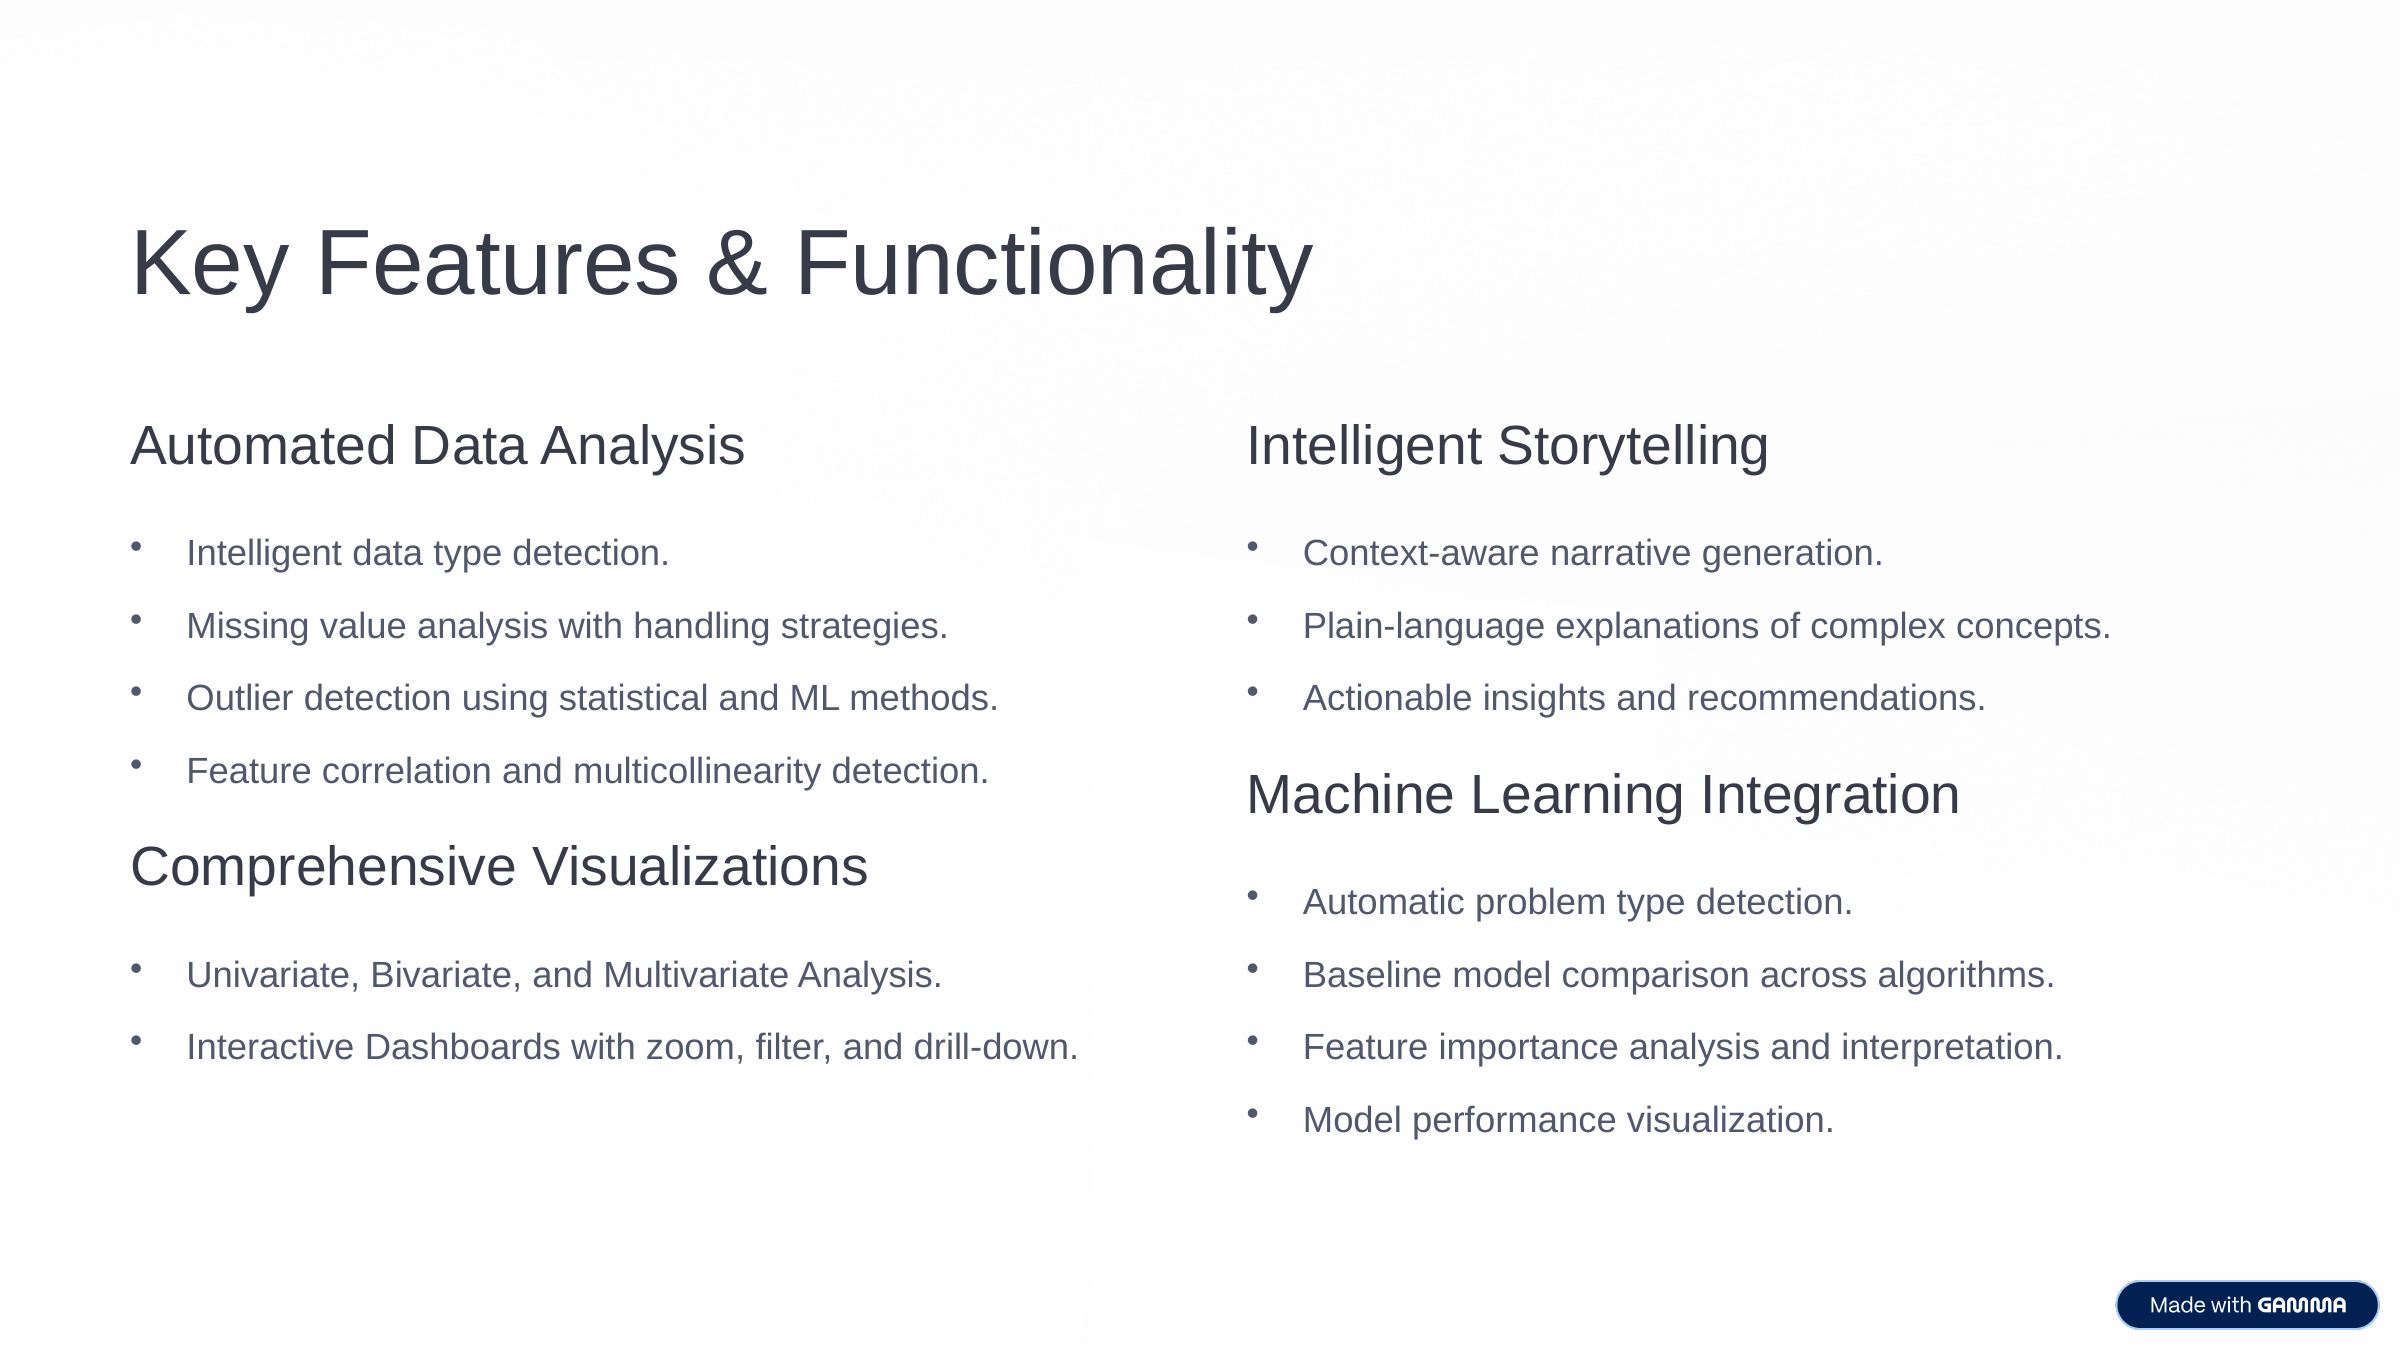

Key Features & Functionality
Automated Data Analysis
Intelligent Storytelling
Intelligent data type detection.
Context-aware narrative generation.
Missing value analysis with handling strategies.
Plain-language explanations of complex concepts.
Outlier detection using statistical and ML methods.
Actionable insights and recommendations.
Feature correlation and multicollinearity detection.
Machine Learning Integration
Comprehensive Visualizations
Automatic problem type detection.
Univariate, Bivariate, and Multivariate Analysis.
Baseline model comparison across algorithms.
Interactive Dashboards with zoom, filter, and drill-down.
Feature importance analysis and interpretation.
Model performance visualization.